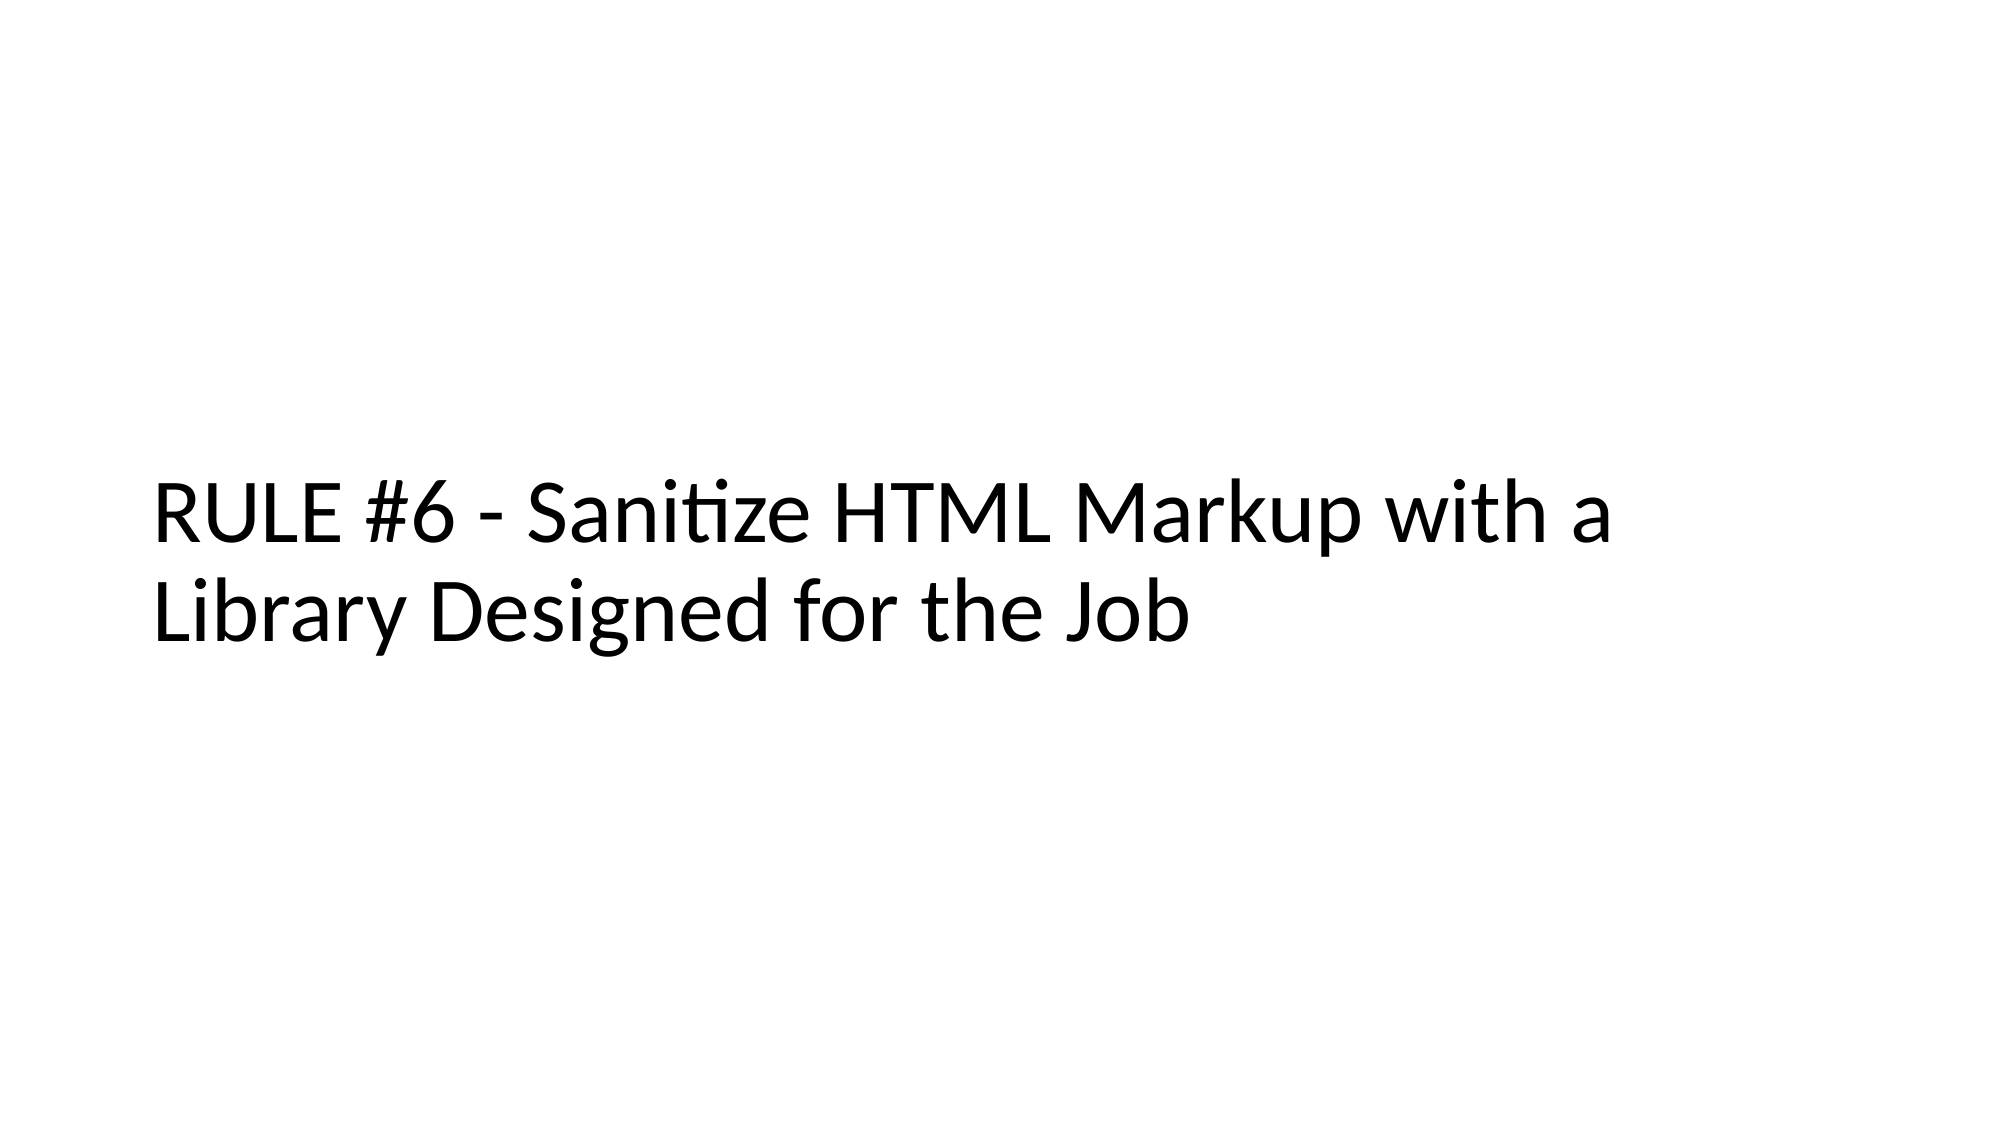

# RULE #6 - Sanitize HTML Markup with a Library Designed for the Job